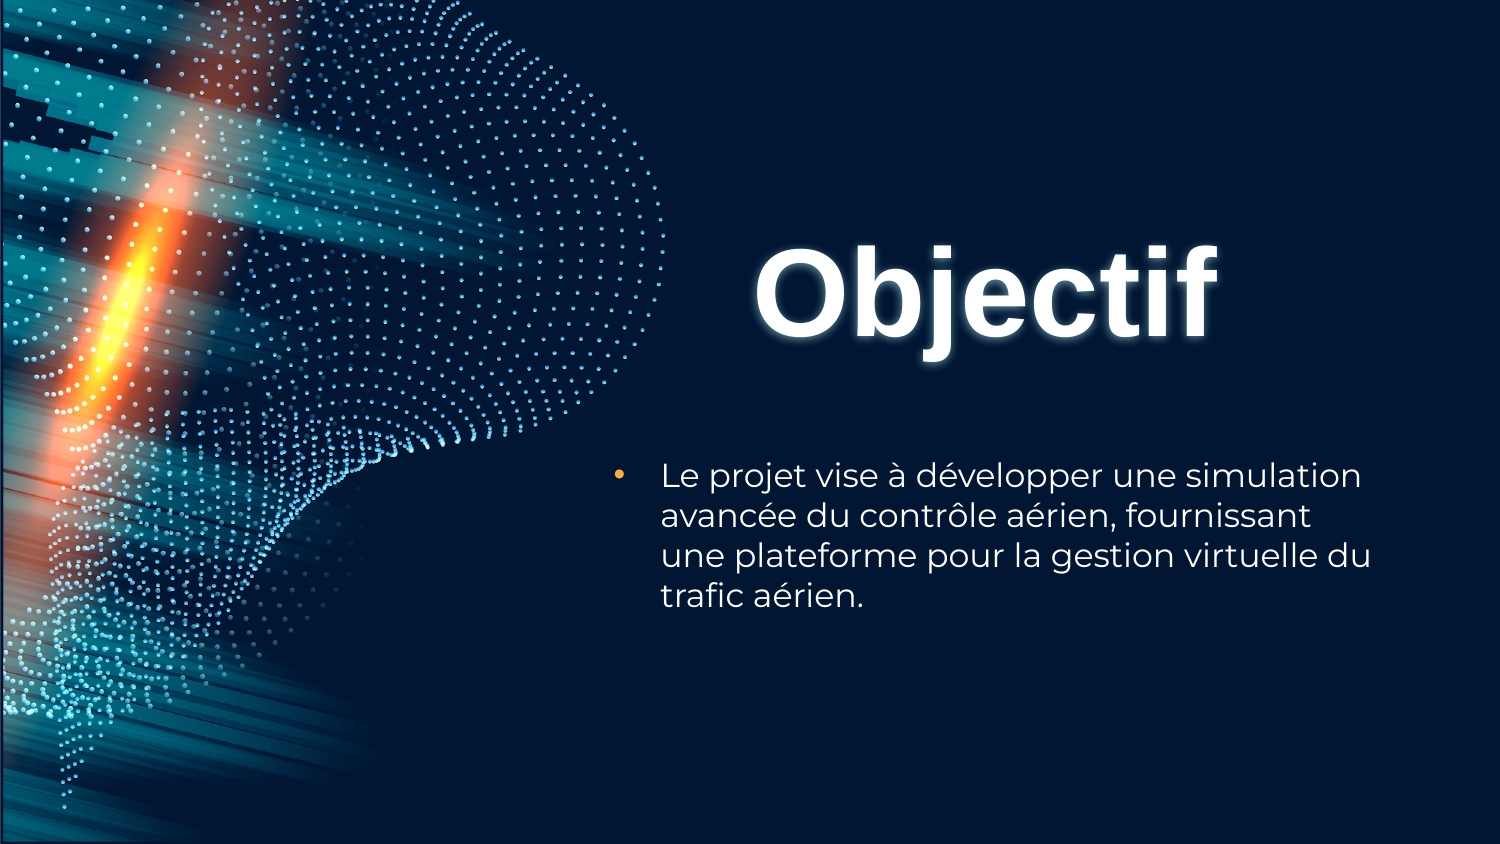

# Objectif
Le projet vise à développer une simulation avancée du contrôle aérien, fournissant une plateforme pour la gestion virtuelle du trafic aérien.